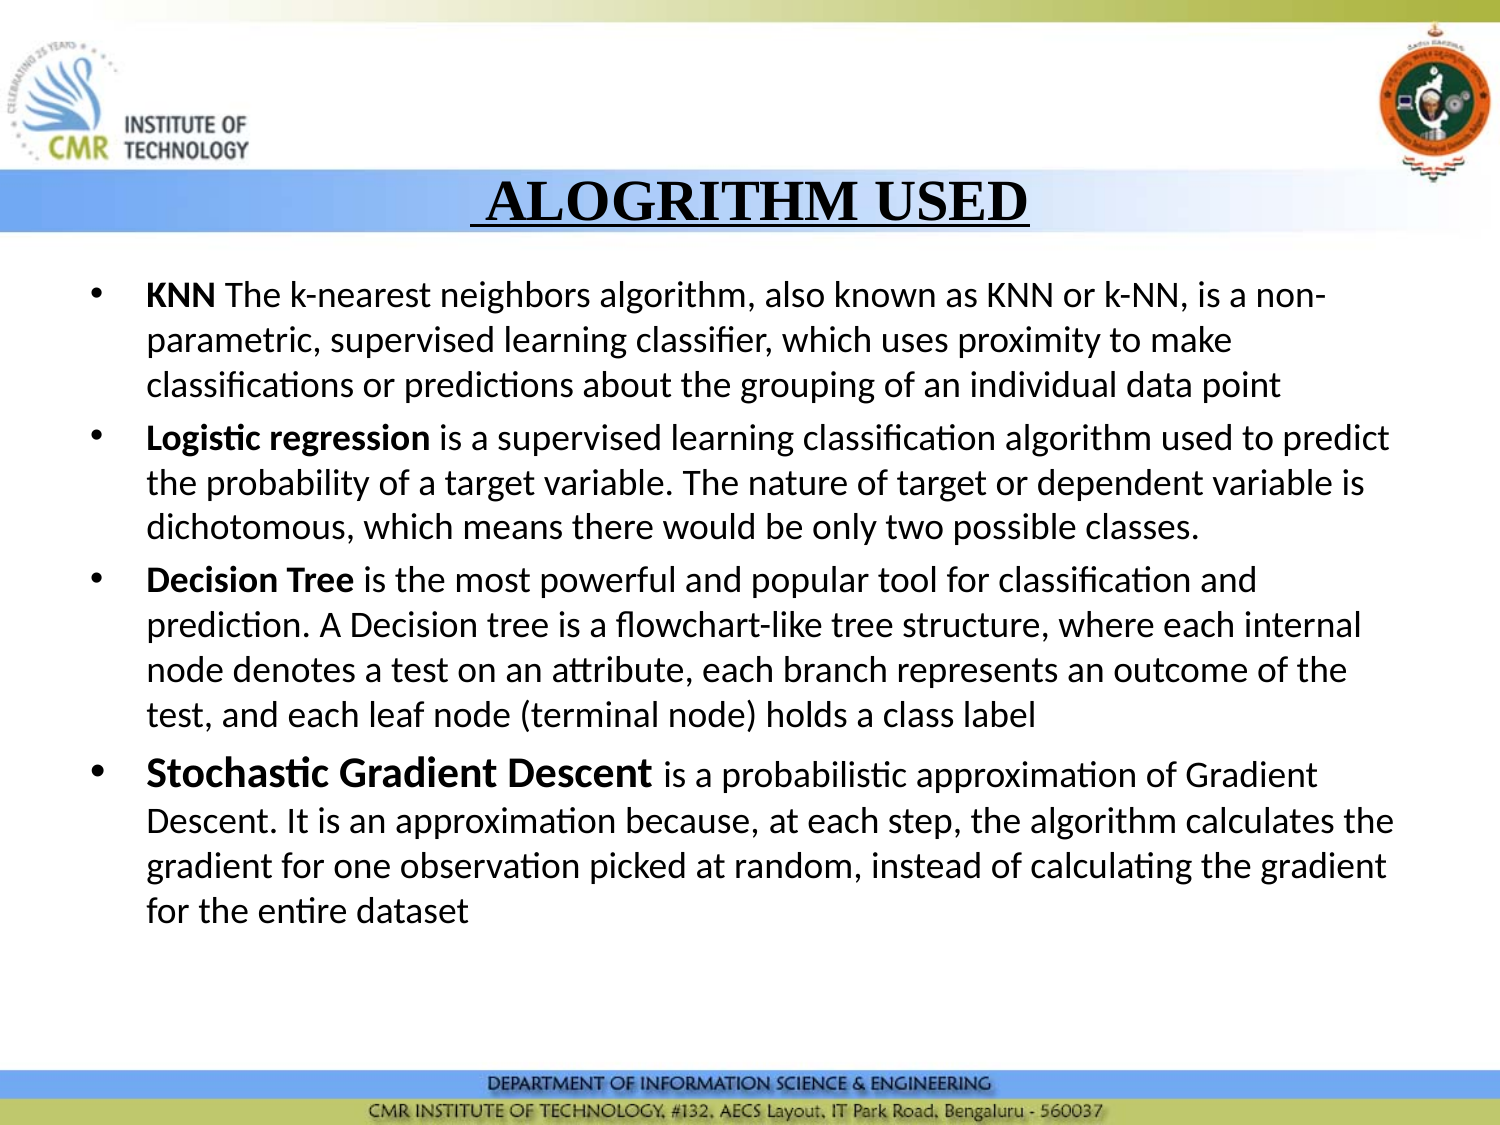

# ALOGRITHM USED
KNN The k-nearest neighbors algorithm, also known as KNN or k-NN, is a non-parametric, supervised learning classifier, which uses proximity to make classifications or predictions about the grouping of an individual data point
Logistic regression is a supervised learning classification algorithm used to predict the probability of a target variable. The nature of target or dependent variable is dichotomous, which means there would be only two possible classes.
Decision Tree is the most powerful and popular tool for classification and prediction. A Decision tree is a flowchart-like tree structure, where each internal node denotes a test on an attribute, each branch represents an outcome of the test, and each leaf node (terminal node) holds a class label
Stochastic Gradient Descent is a probabilistic approximation of Gradient Descent. It is an approximation because, at each step, the algorithm calculates the gradient for one observation picked at random, instead of calculating the gradient for the entire dataset